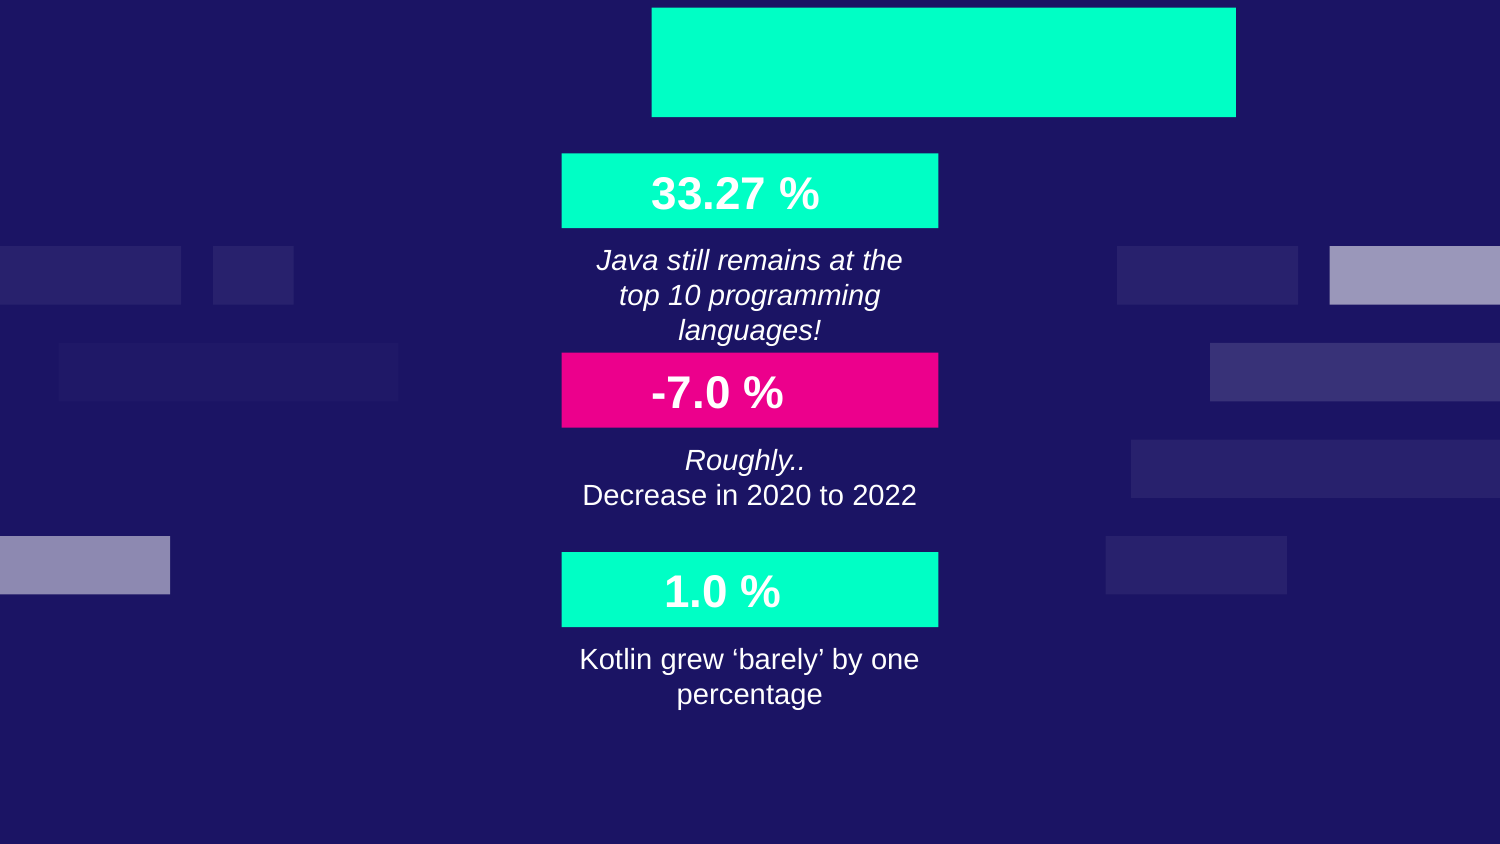

Java
# 33.27 %
Java still remains at the top 10 programming languages!
-7.0 %
Roughly..
Decrease in 2020 to 2022
 1.0 %
Kotlin grew ‘barely’ by one percentage